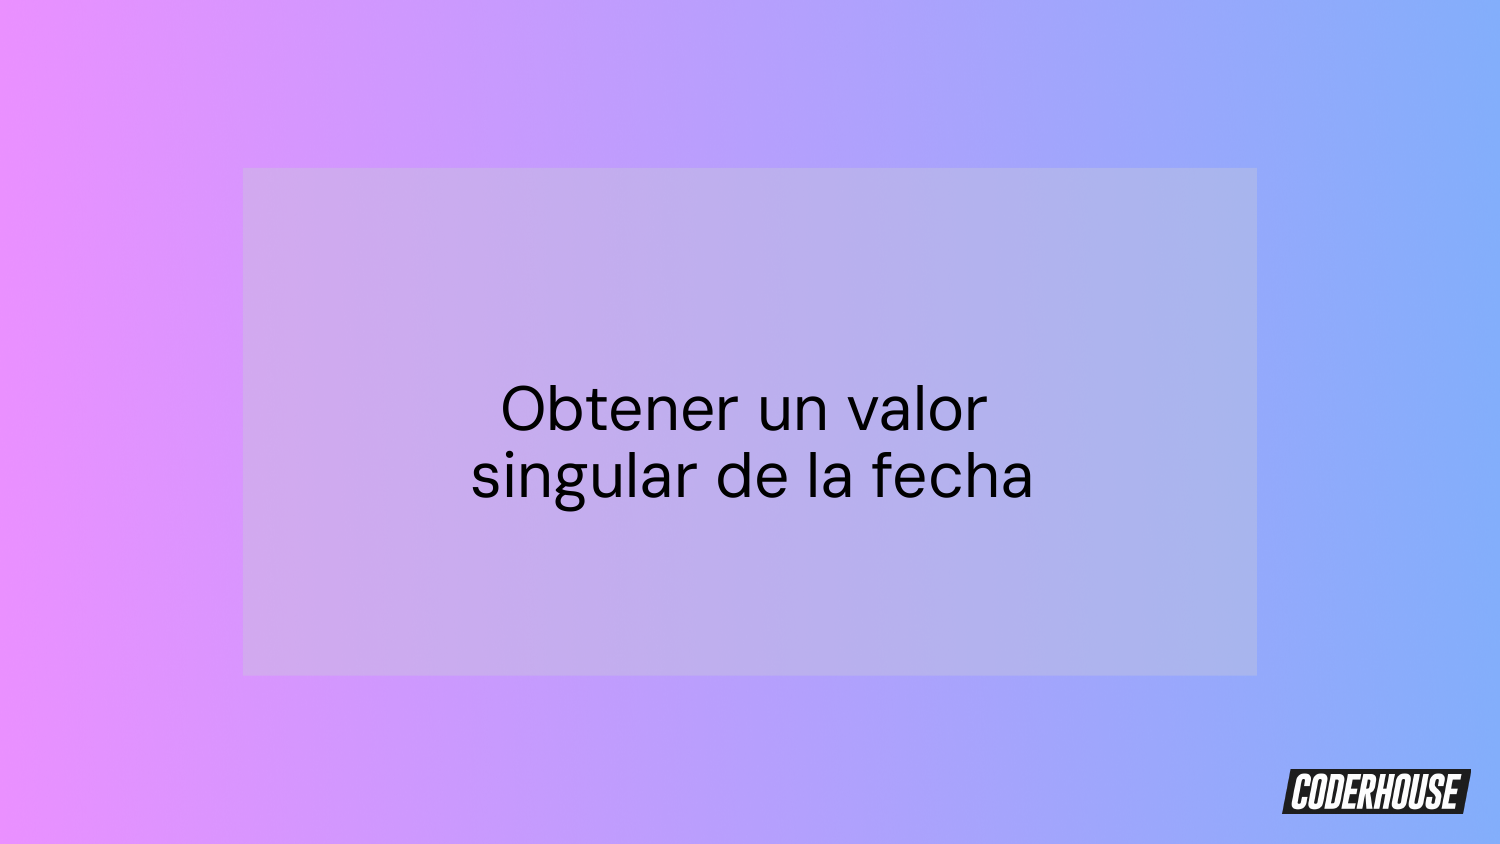

Obtener un valor
singular de la fecha